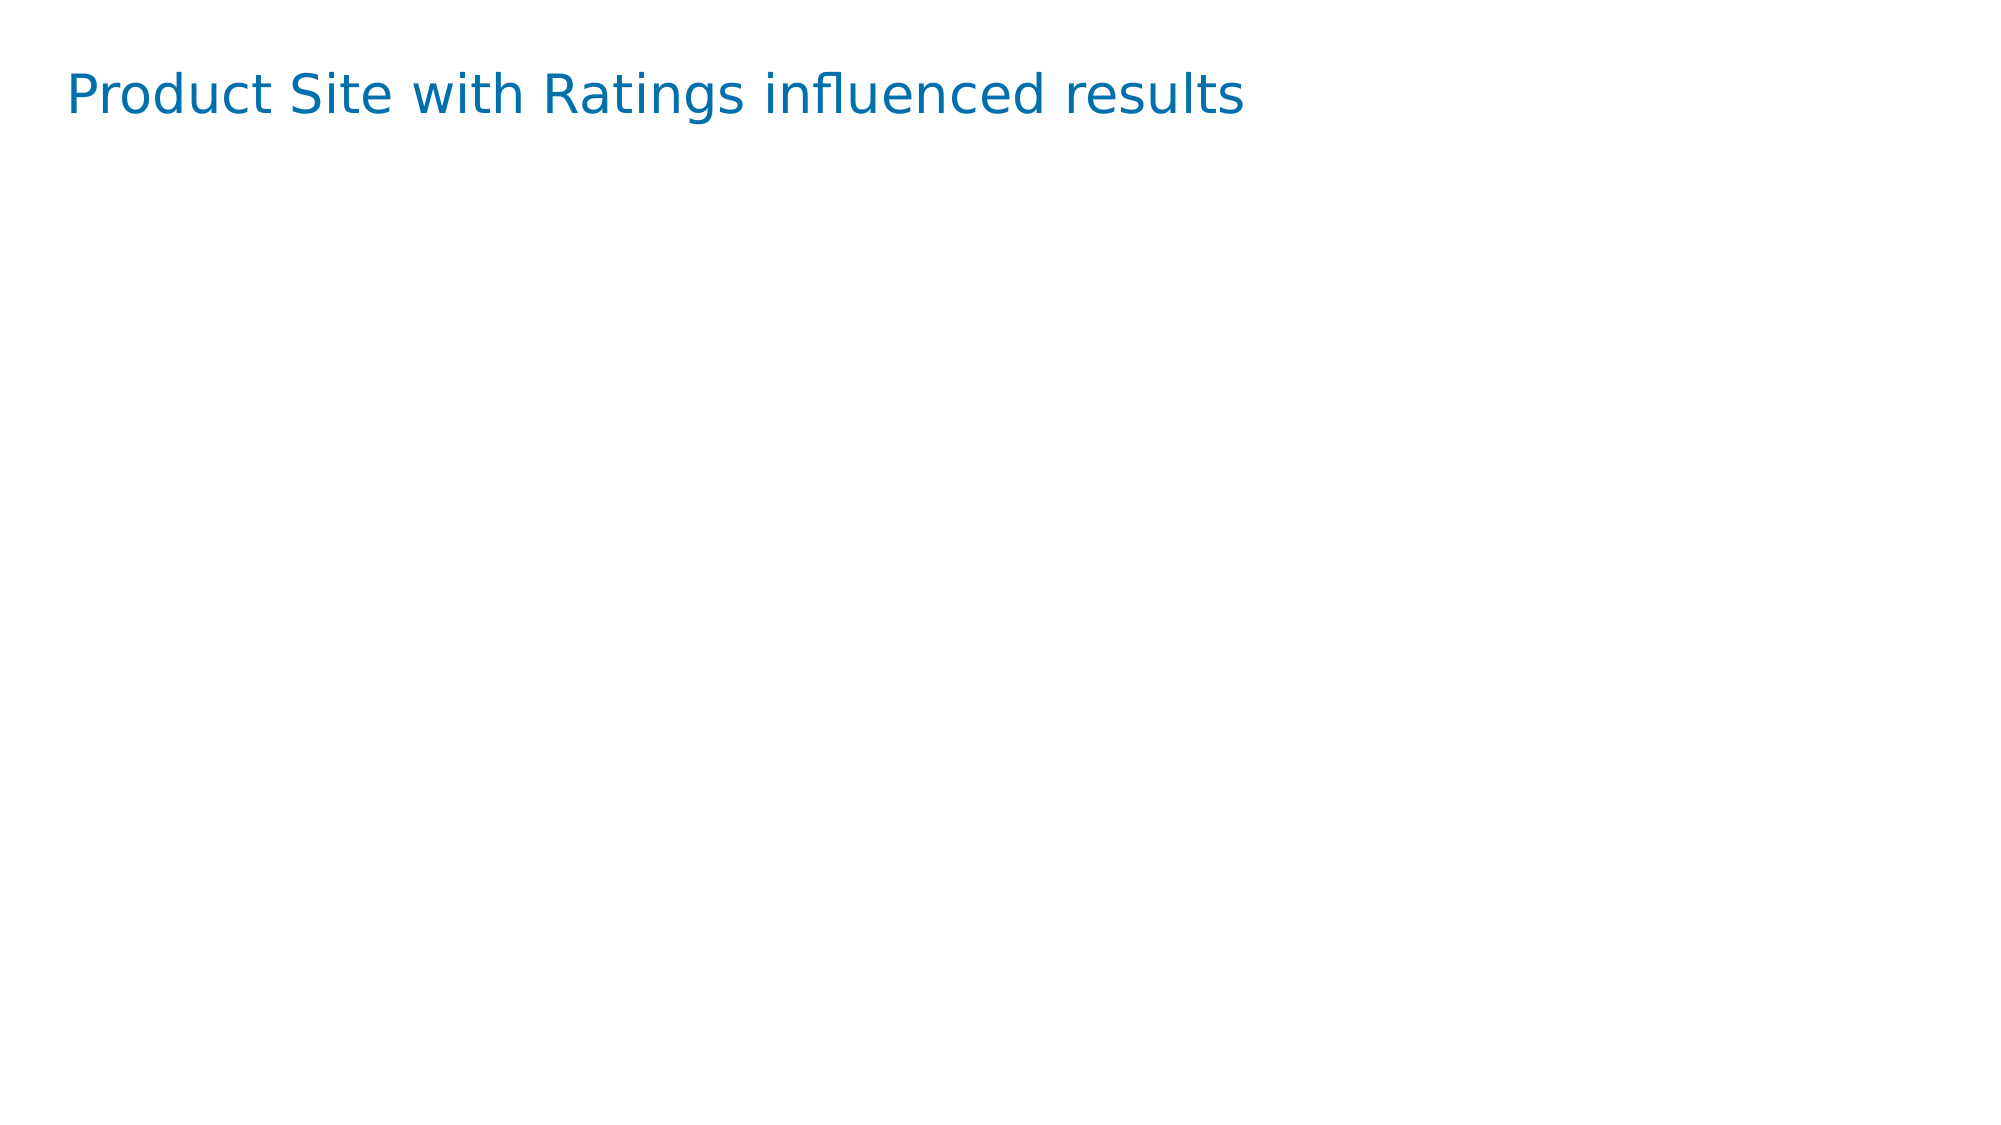

# Product Site with Ratings influenced results